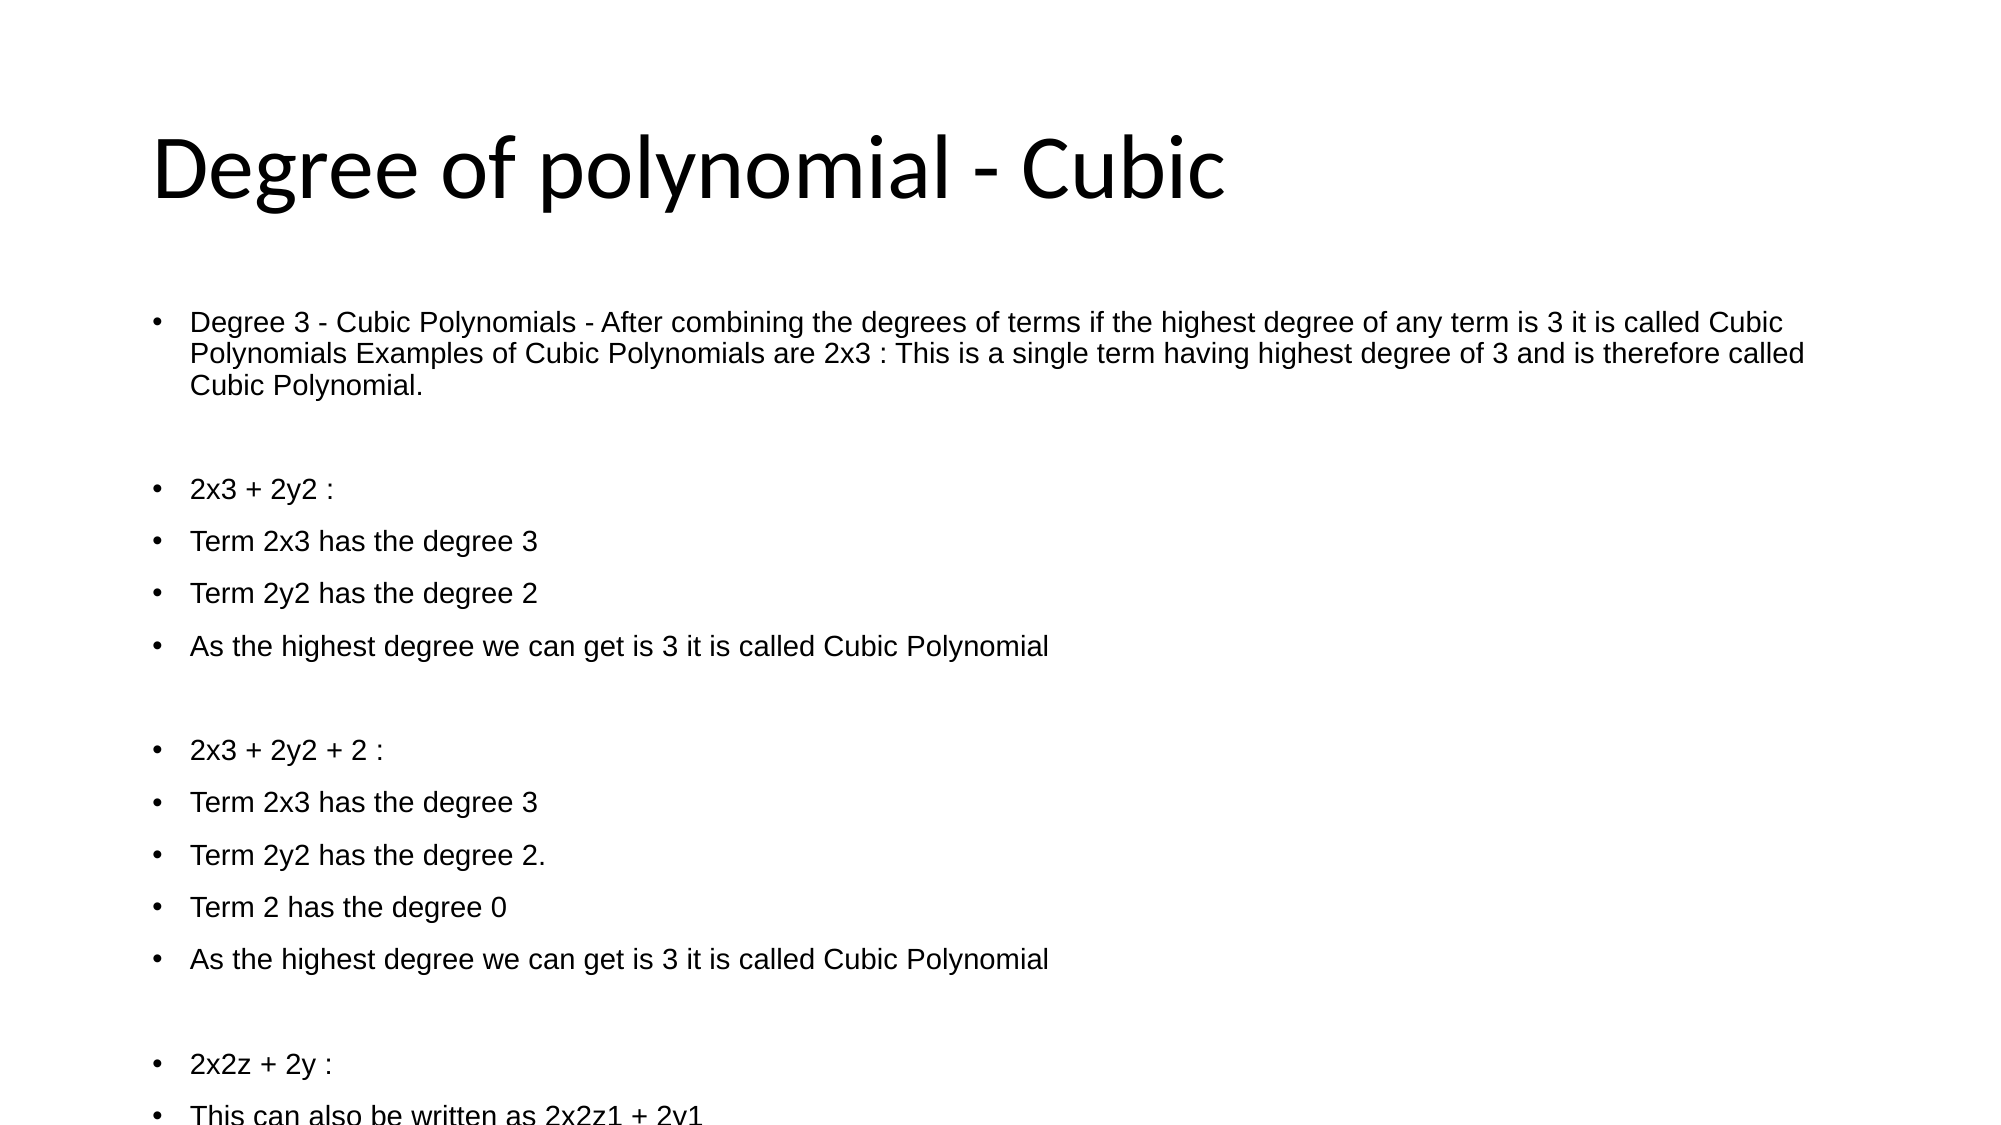

# Degree of polynomial - Cubic
Degree 3 - Cubic Polynomials - After combining the degrees of terms if the highest degree of any term is 3 it is called Cubic Polynomials Examples of Cubic Polynomials are 2x3 : This is a single term having highest degree of 3 and is therefore called Cubic Polynomial.

2x3 + 2y2 :
Term 2x3 has the degree 3
Term 2y2 has the degree 2
As the highest degree we can get is 3 it is called Cubic Polynomial

2x3 + 2y2 + 2 :
Term 2x3 has the degree 3
Term 2y2 has the degree 2.
Term 2 has the degree 0
As the highest degree we can get is 3 it is called Cubic Polynomial

2x2z + 2y :
This can also be written as 2x2z1 + 2y1
After combining the degrees of term 2x2z, the sum total of degree is 3,
Term 2y has degree 1
As the highest degree we can get is 3 it is called Cubic Polynomial

2xyz + 2y + 2 : After combining the degrees of term 2xyz, the sum total of degree is 3, as highest degree of term is 3 it is called Cubic Polynomial

2x2 y + 2y + 2 :
This can also be written as 2x2 y1 + 2y1 + 2
After combining the degrees of term 2x2 y, the sum total of degree is 3
Term 2y has the degree 1
Term 2 has the degree 0
As the highest degree we can get is 3 it is called Cubic Polynomial